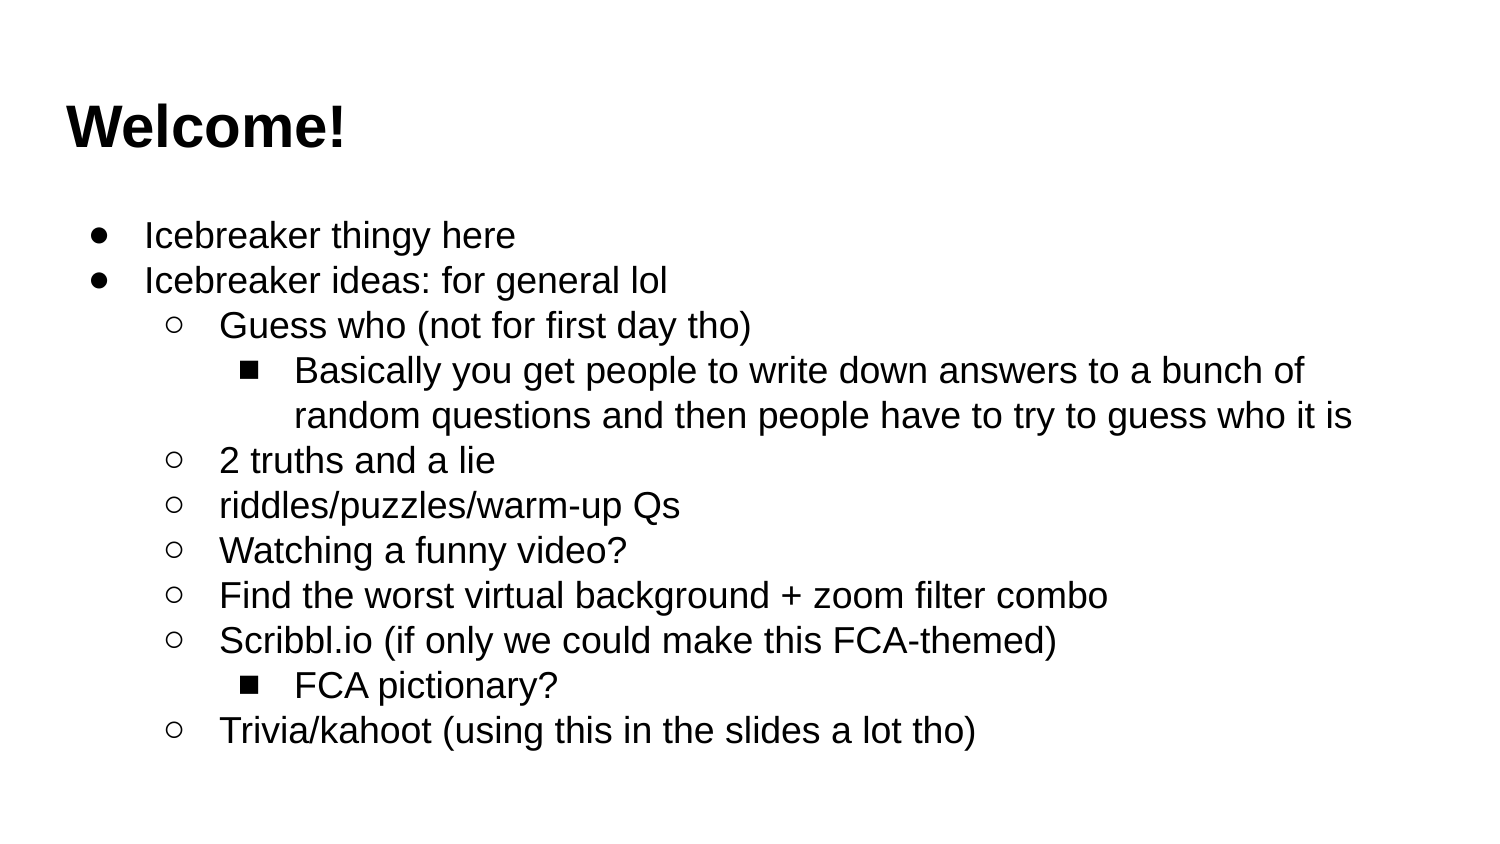

Welcome!
Icebreaker thingy here
Icebreaker ideas: for general lol
Guess who (not for first day tho)
Basically you get people to write down answers to a bunch of random questions and then people have to try to guess who it is
2 truths and a lie
riddles/puzzles/warm-up Qs
Watching a funny video?
Find the worst virtual background + zoom filter combo
Scribbl.io (if only we could make this FCA-themed)
FCA pictionary?
Trivia/kahoot (using this in the slides a lot tho)